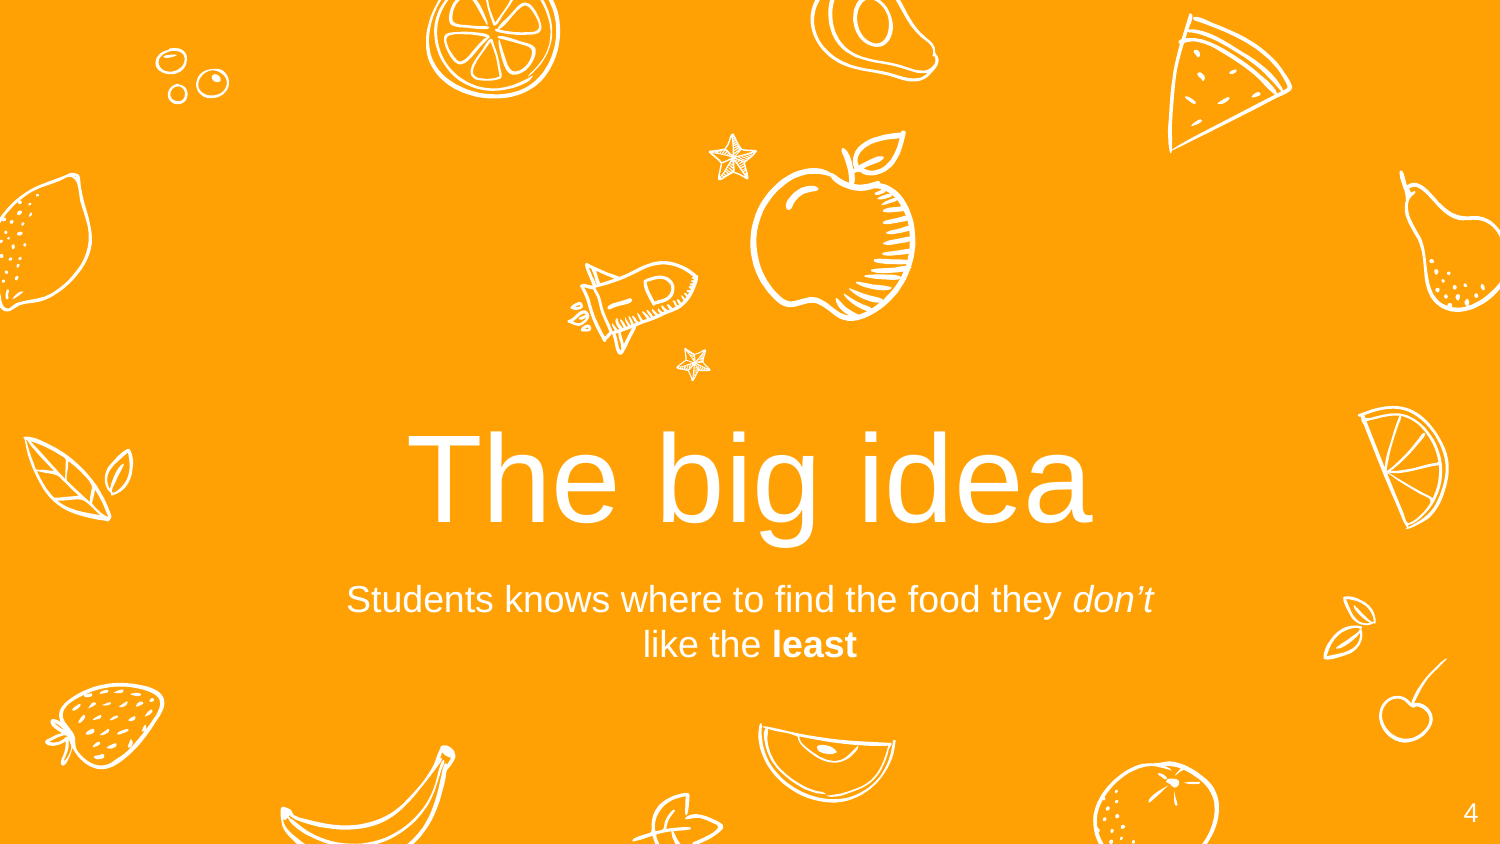

The big idea
Students knows where to find the food they don’t like the least
4